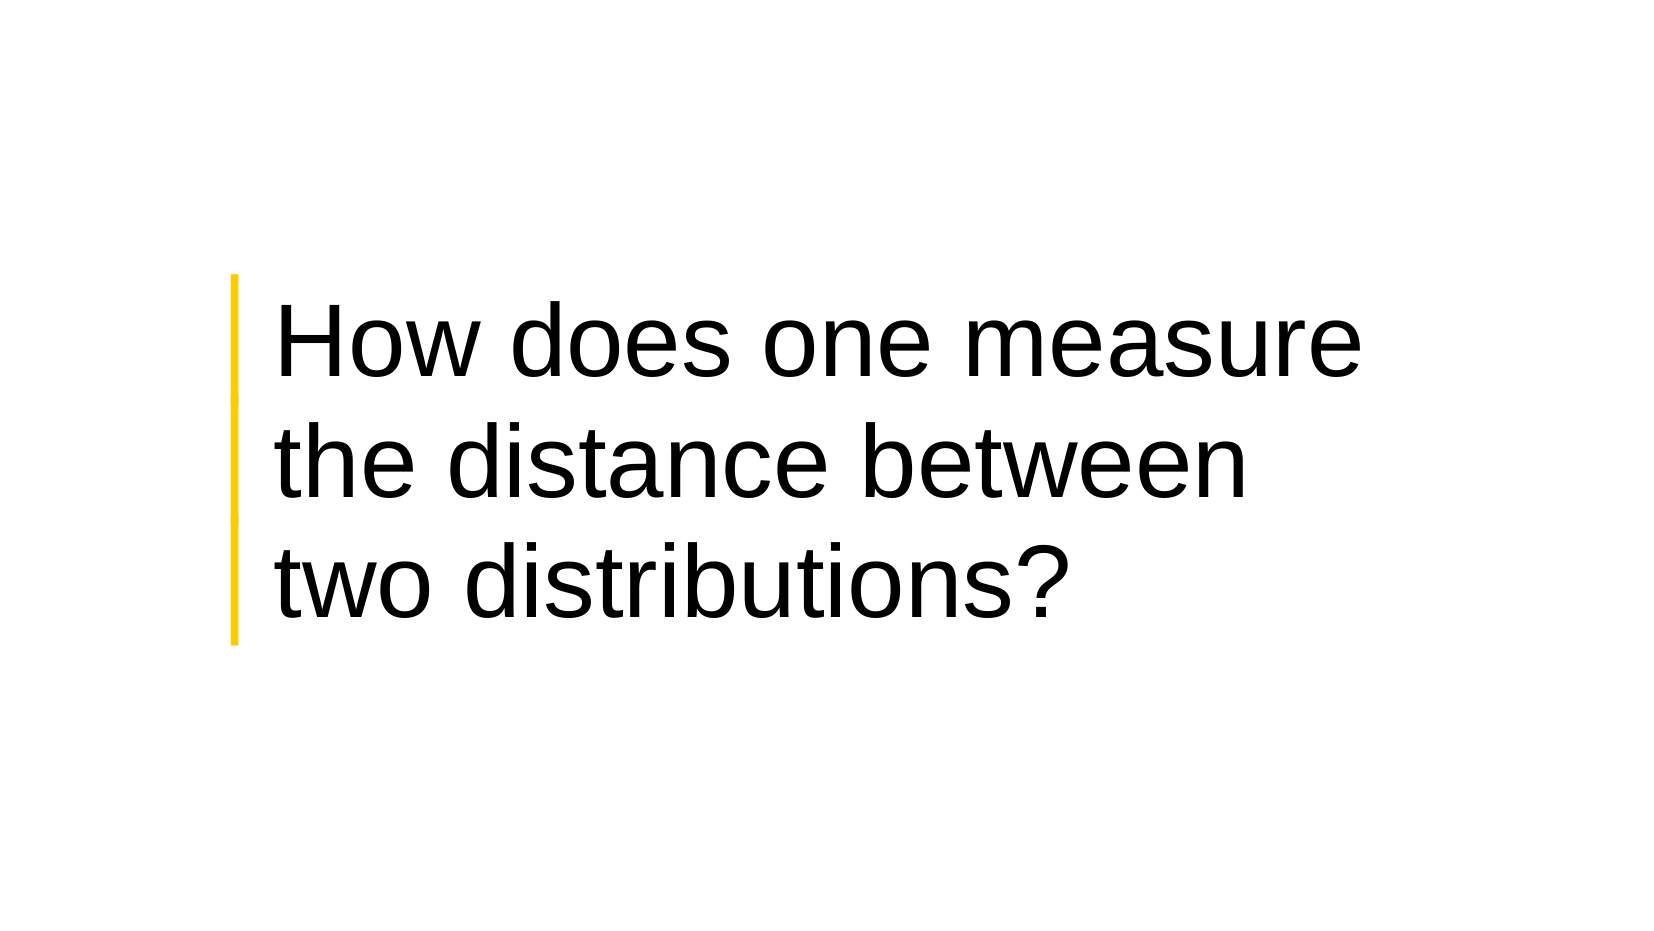

How does one measure
the distance between
two distributions?